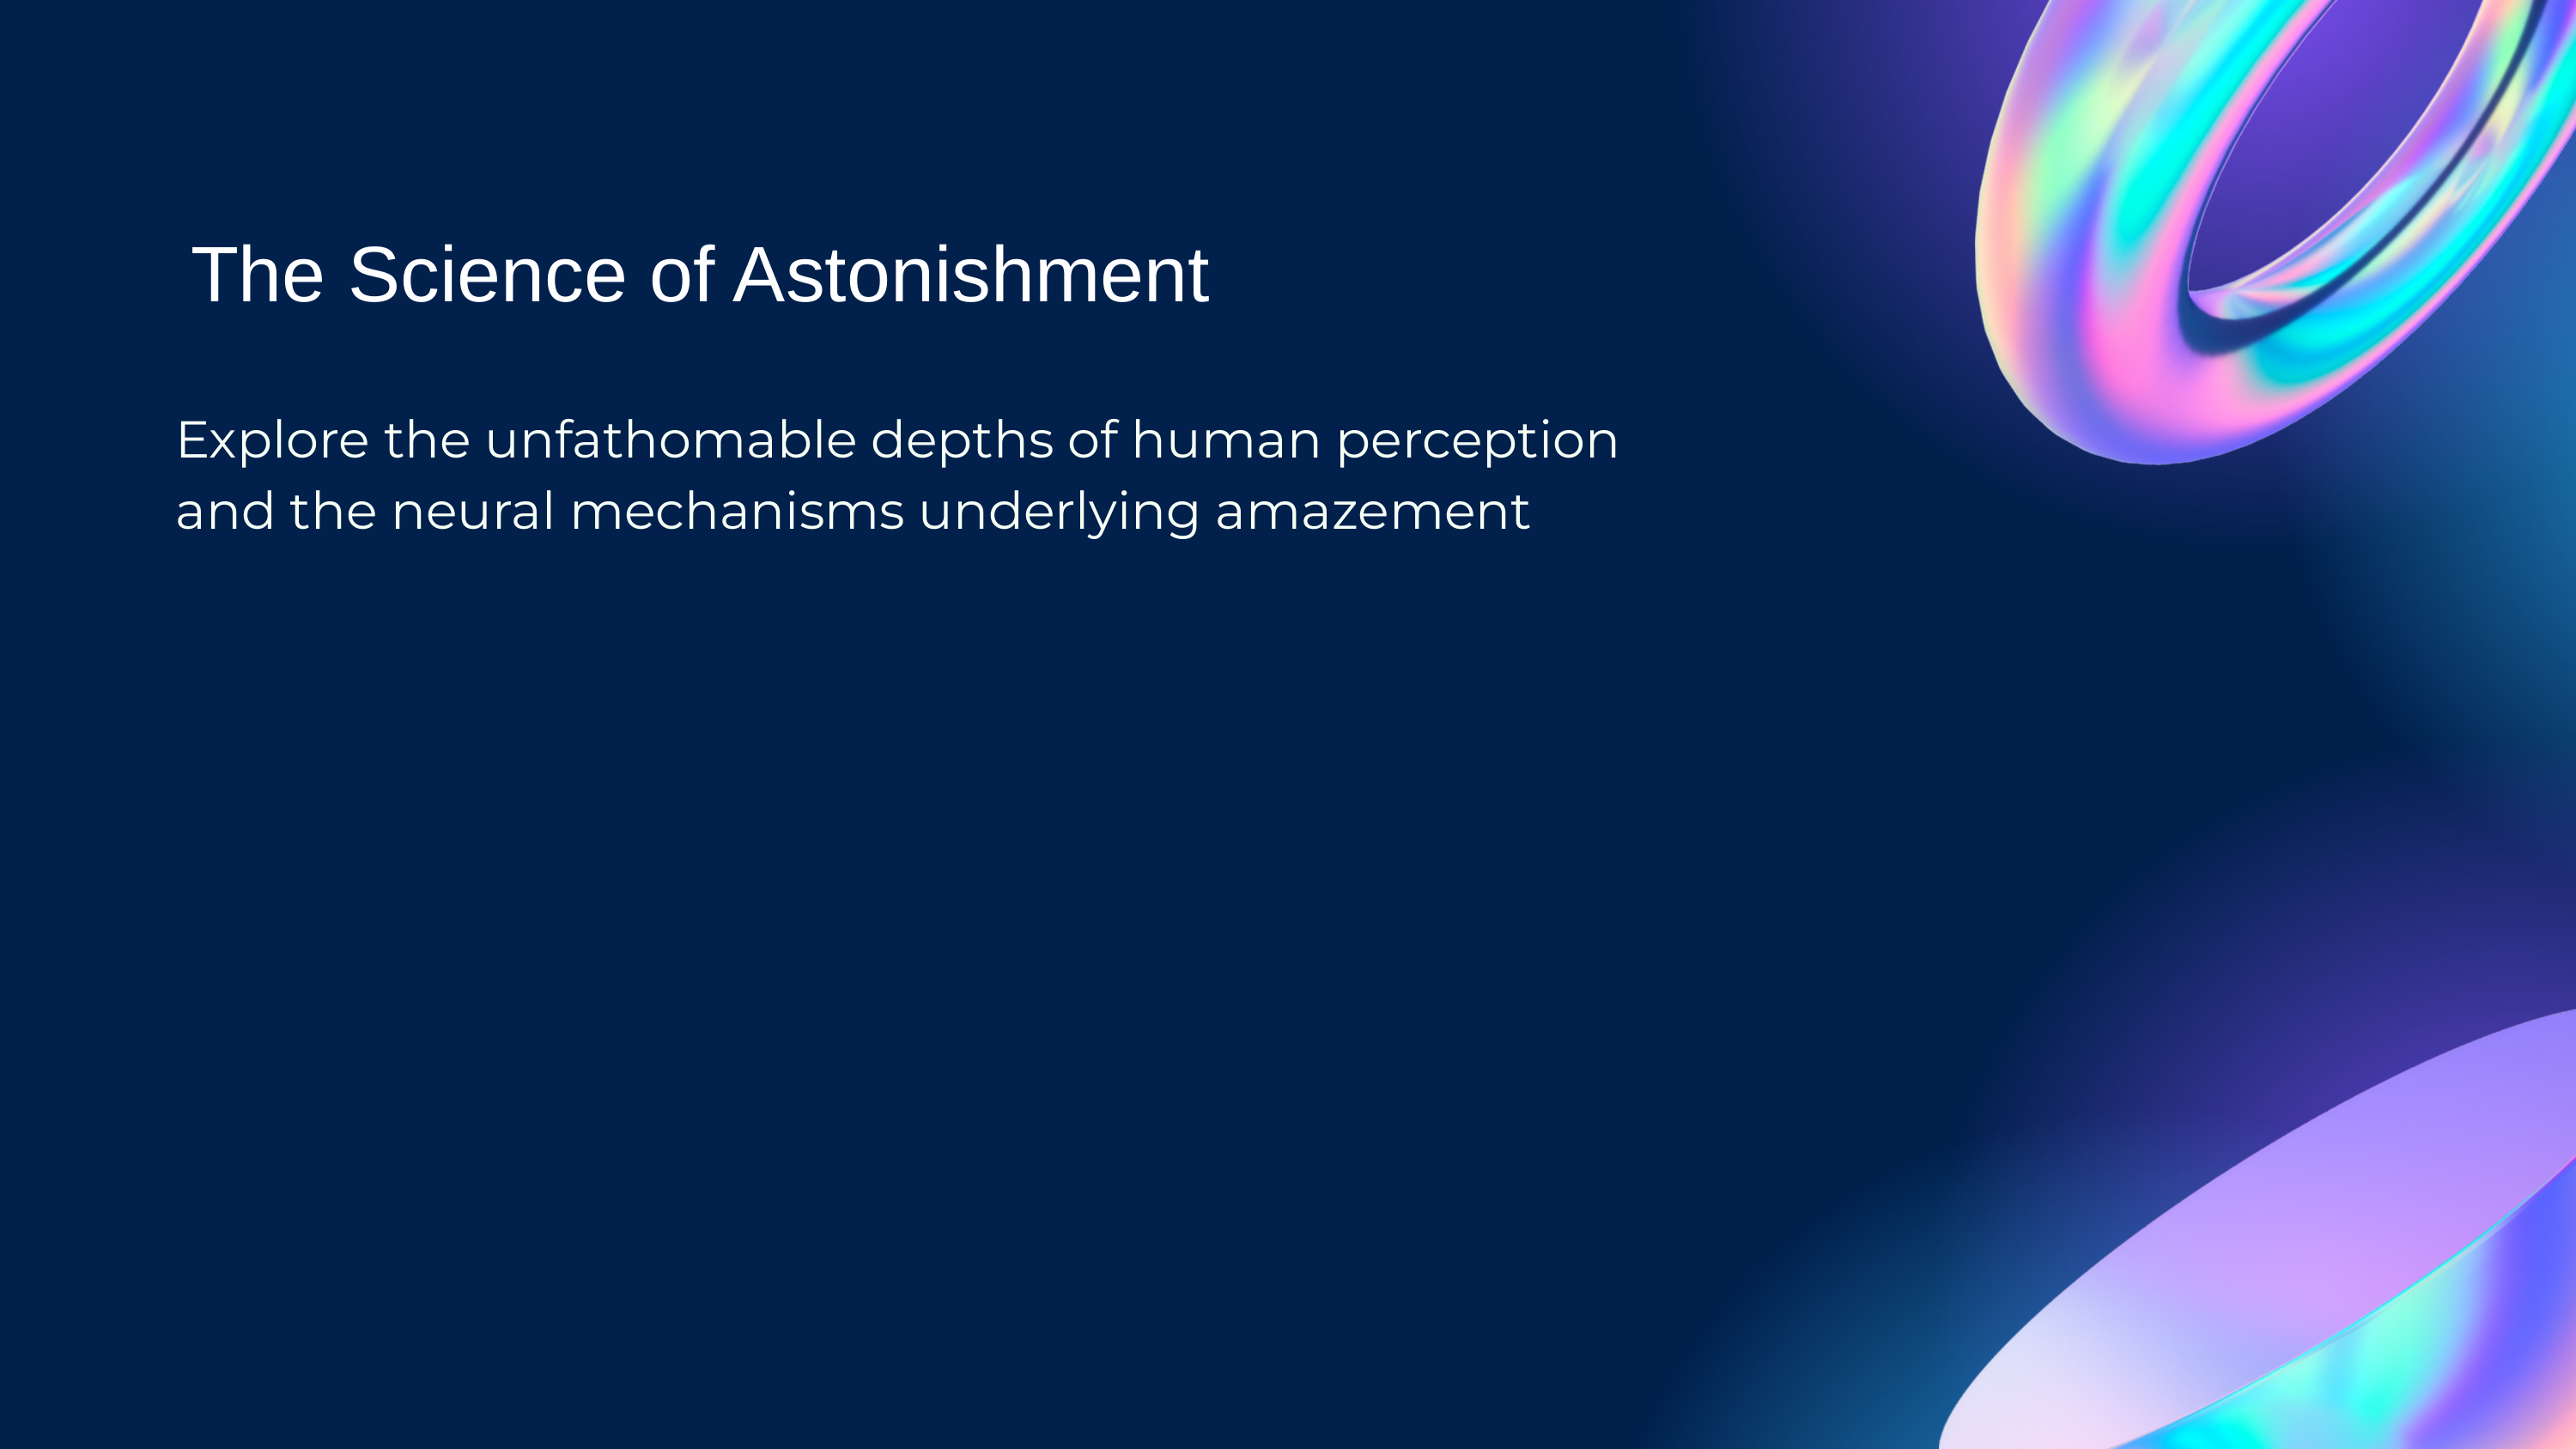

The Science of Astonishment
Explore the unfathomable depths of human perception and the neural mechanisms underlying amazement